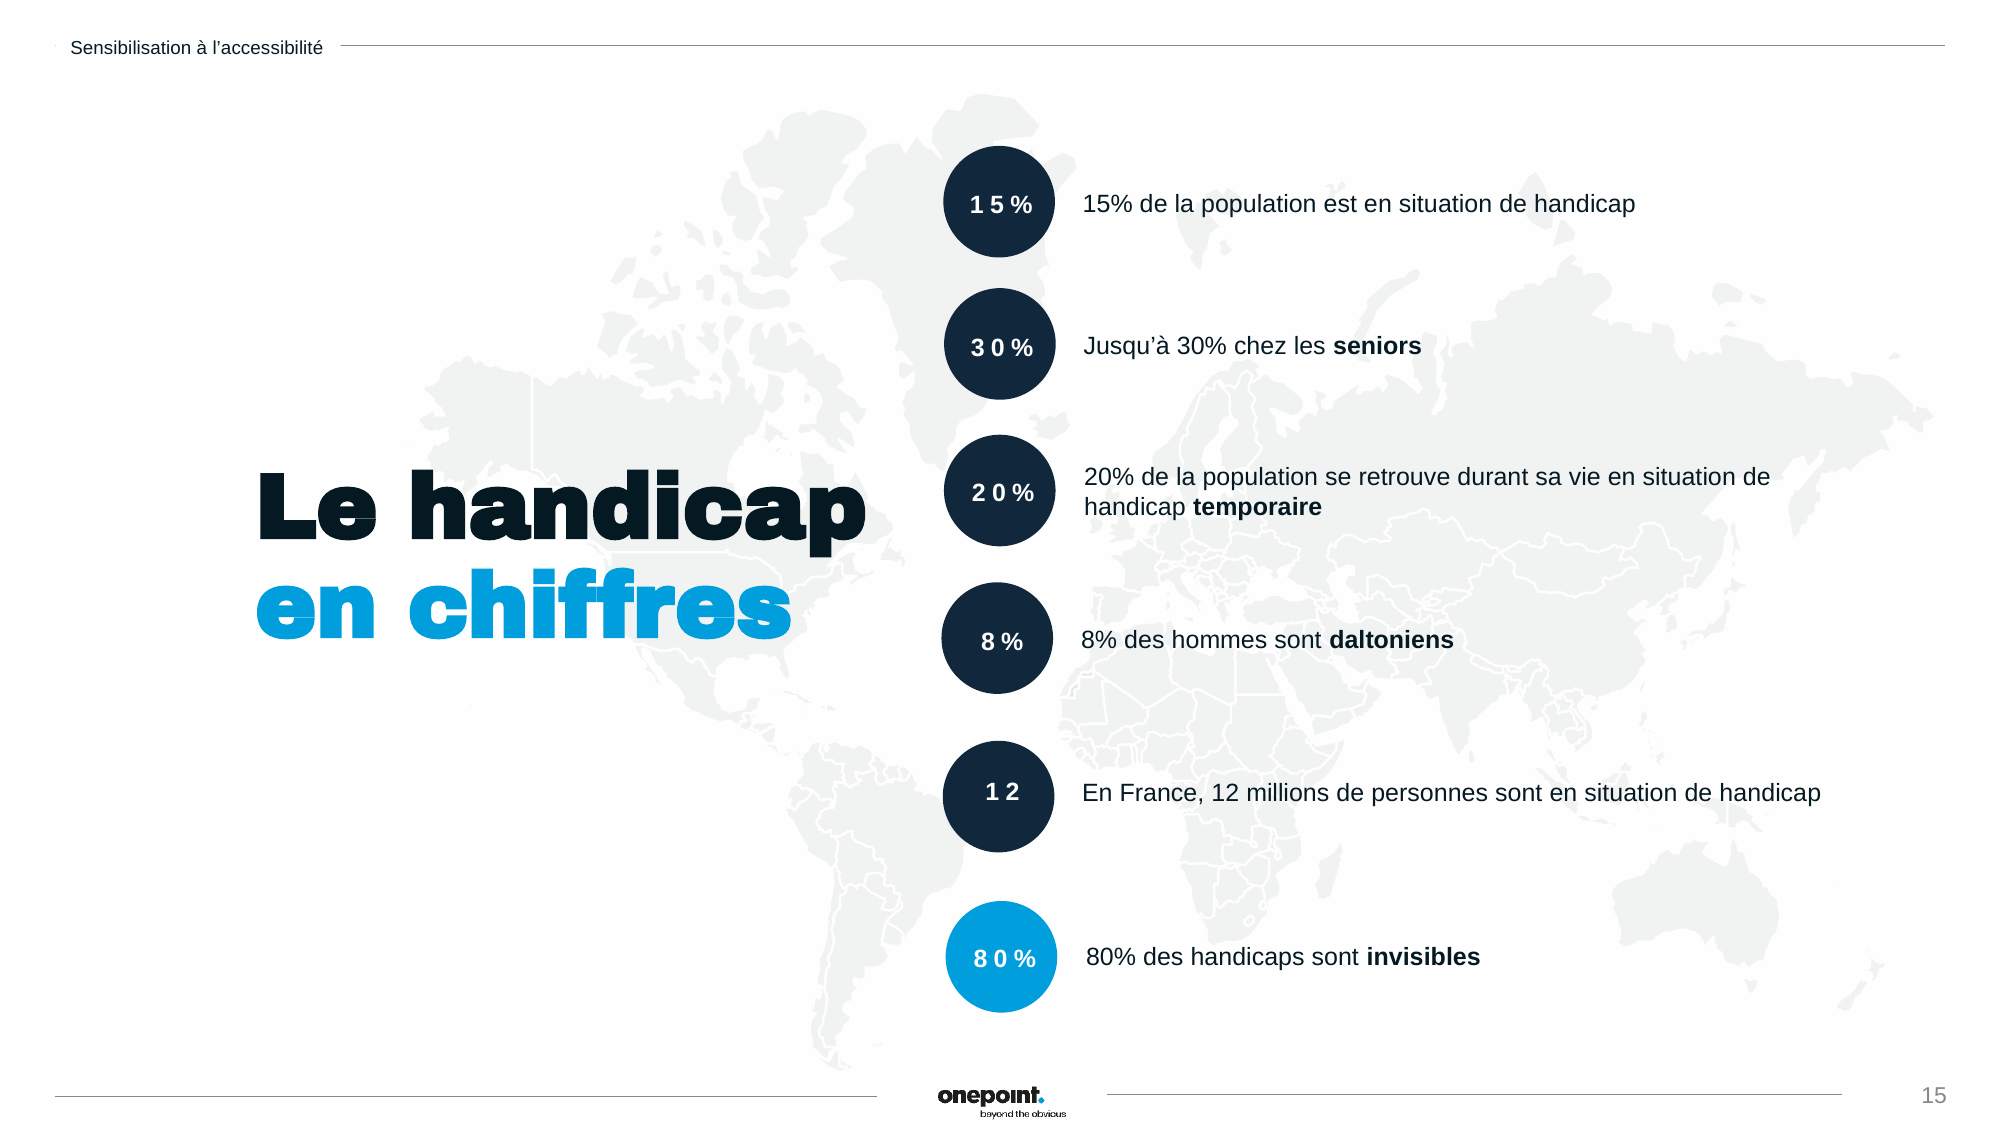

Sensibilisation à l’accessibilité

15% de la population est en situation de handicap
15%

Jusqu’à 30% chez les seniors
2015
30%

20% de la population se retrouve durant sa vie en situation de handicap temporaire
Le handicap
en chiffres
20%

8% des hommes sont daltoniens
8%

En France, 12 millions de personnes sont en situation de handicap
12

80% des handicaps sont invisibles
80%